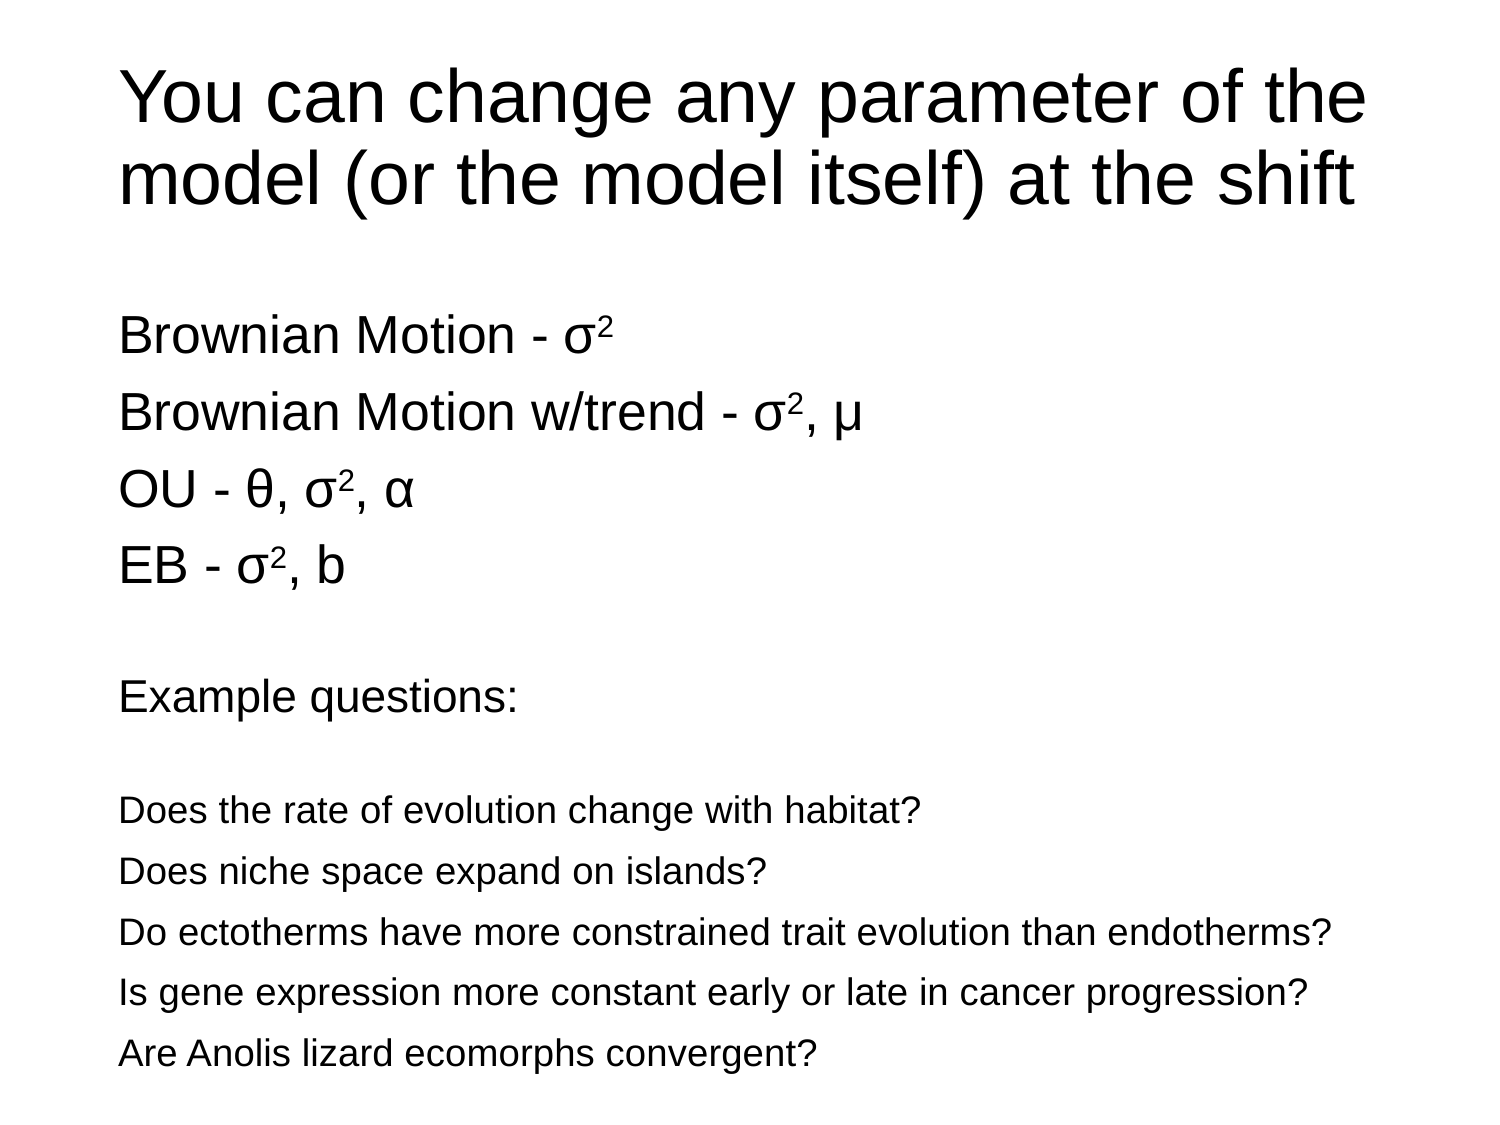

# You can change any parameter of the model (or the model itself) at the shift
Brownian Motion - σ2
Brownian Motion w/trend - σ2, μ
OU - θ, σ2, α
EB - σ2, b
Example questions:
Does the rate of evolution change with habitat?
Does niche space expand on islands?
Do ectotherms have more constrained trait evolution than endotherms?
Is gene expression more constant early or late in cancer progression?
Are Anolis lizard ecomorphs convergent?